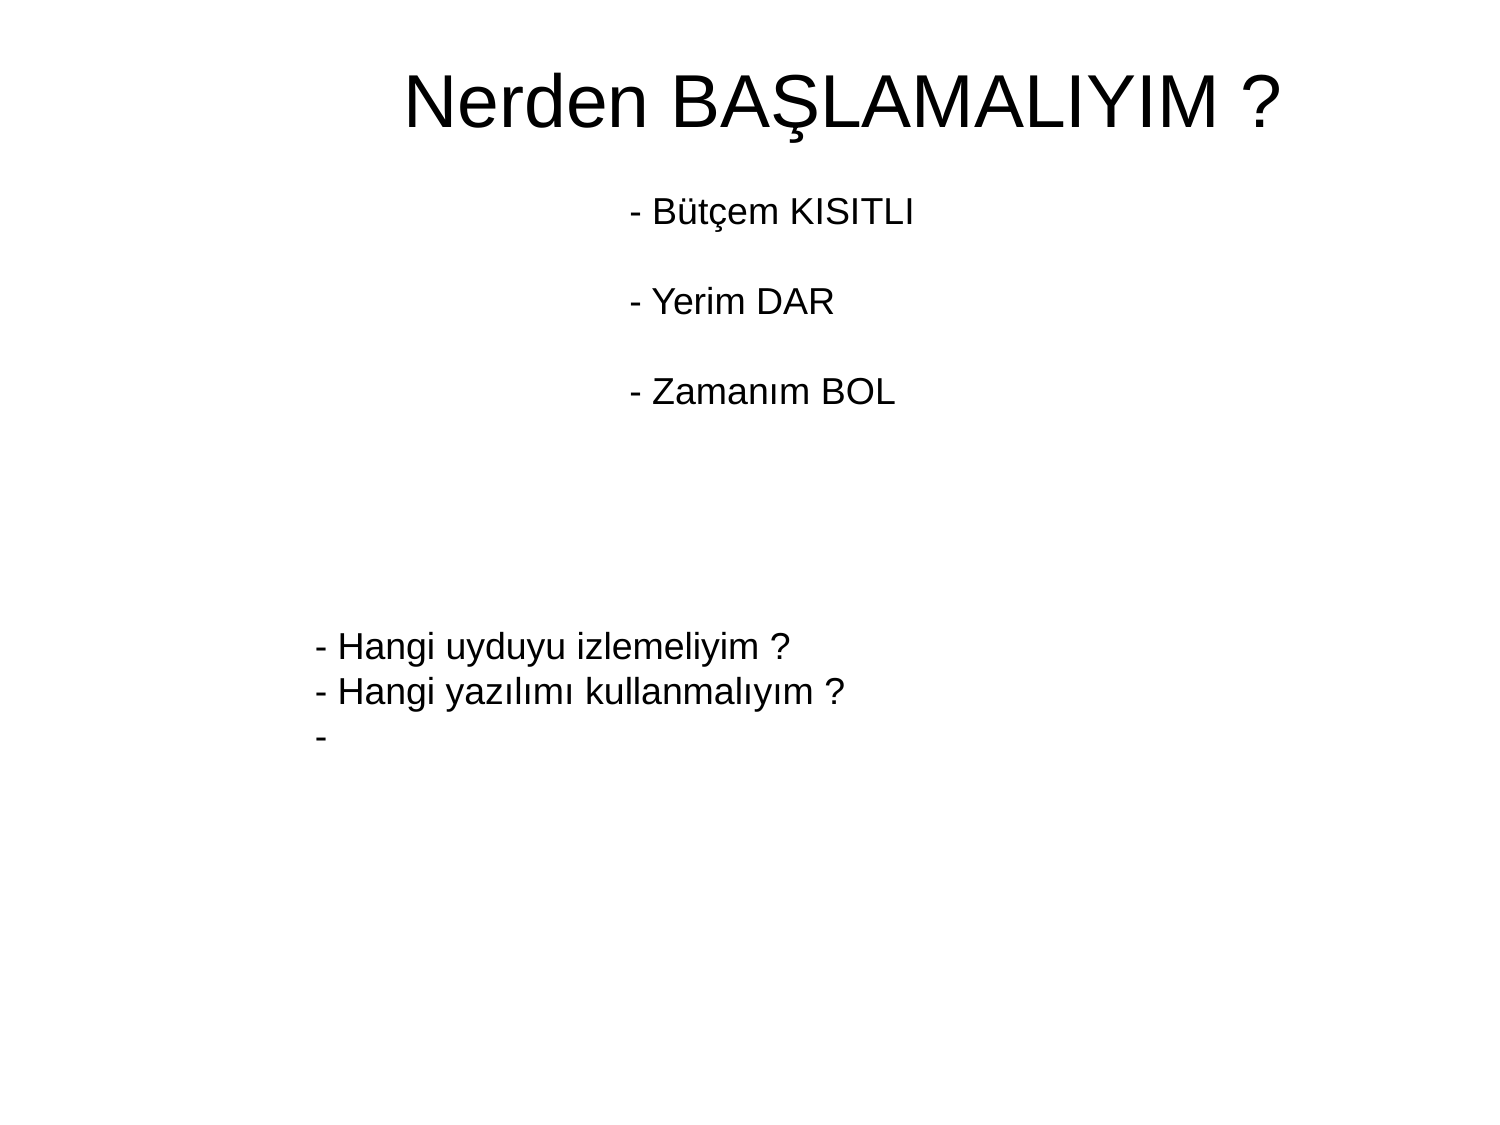

Nerden BAŞLAMALIYIM ?
- Bütçem KISITLI

- Yerim DAR

- Zamanım BOL

- Hangi uyduyu izlemeliyim ?
- Hangi yazılımı kullanmalıyım ?
-